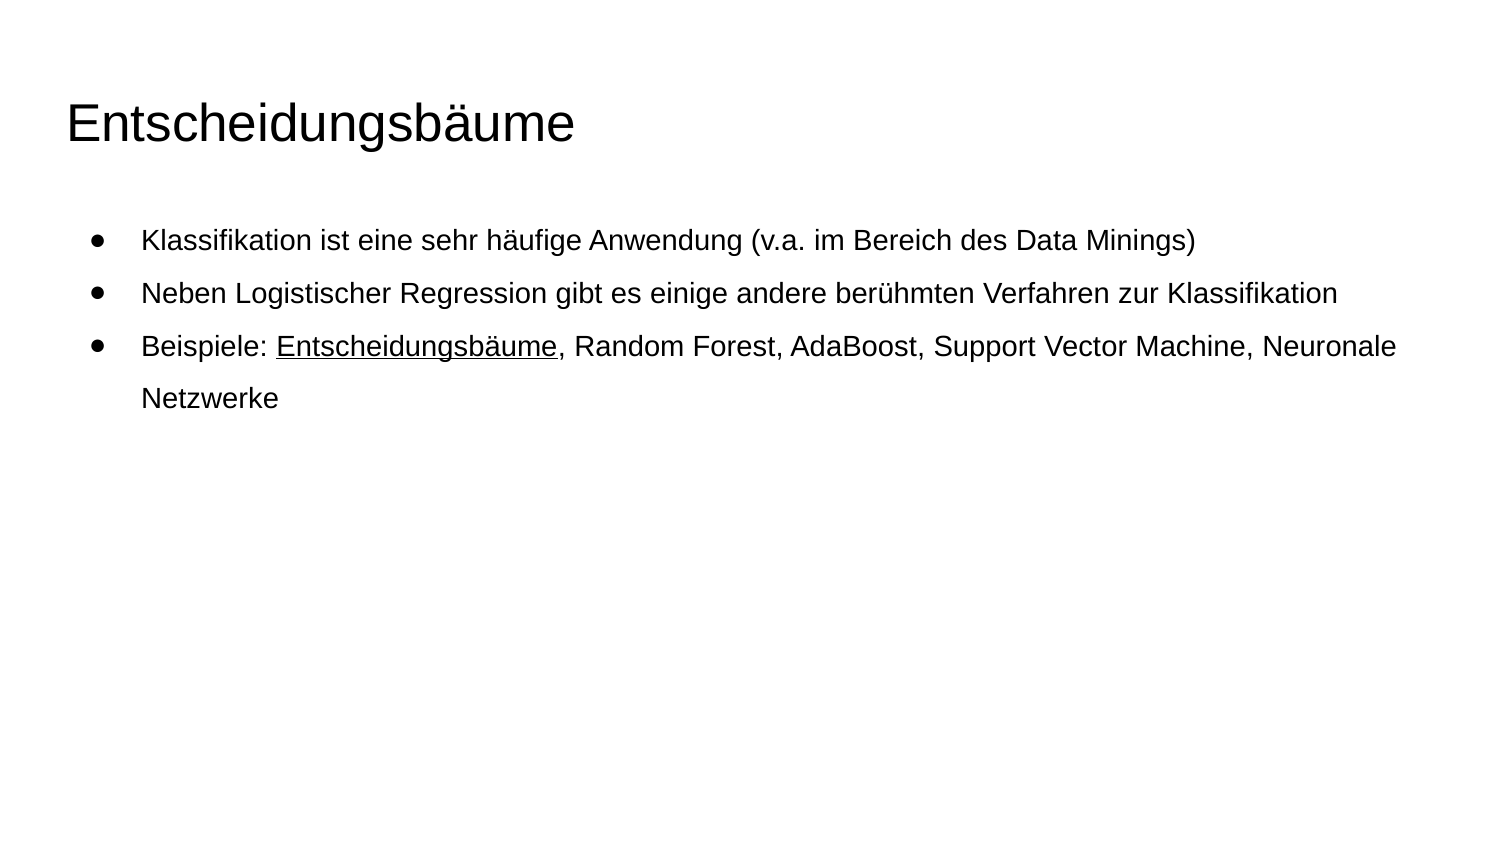

# Entscheidungsbäume
Klassifikation ist eine sehr häufige Anwendung (v.a. im Bereich des Data Minings)
Neben Logistischer Regression gibt es einige andere berühmten Verfahren zur Klassifikation
Beispiele: Entscheidungsbäume, Random Forest, AdaBoost, Support Vector Machine, Neuronale Netzwerke